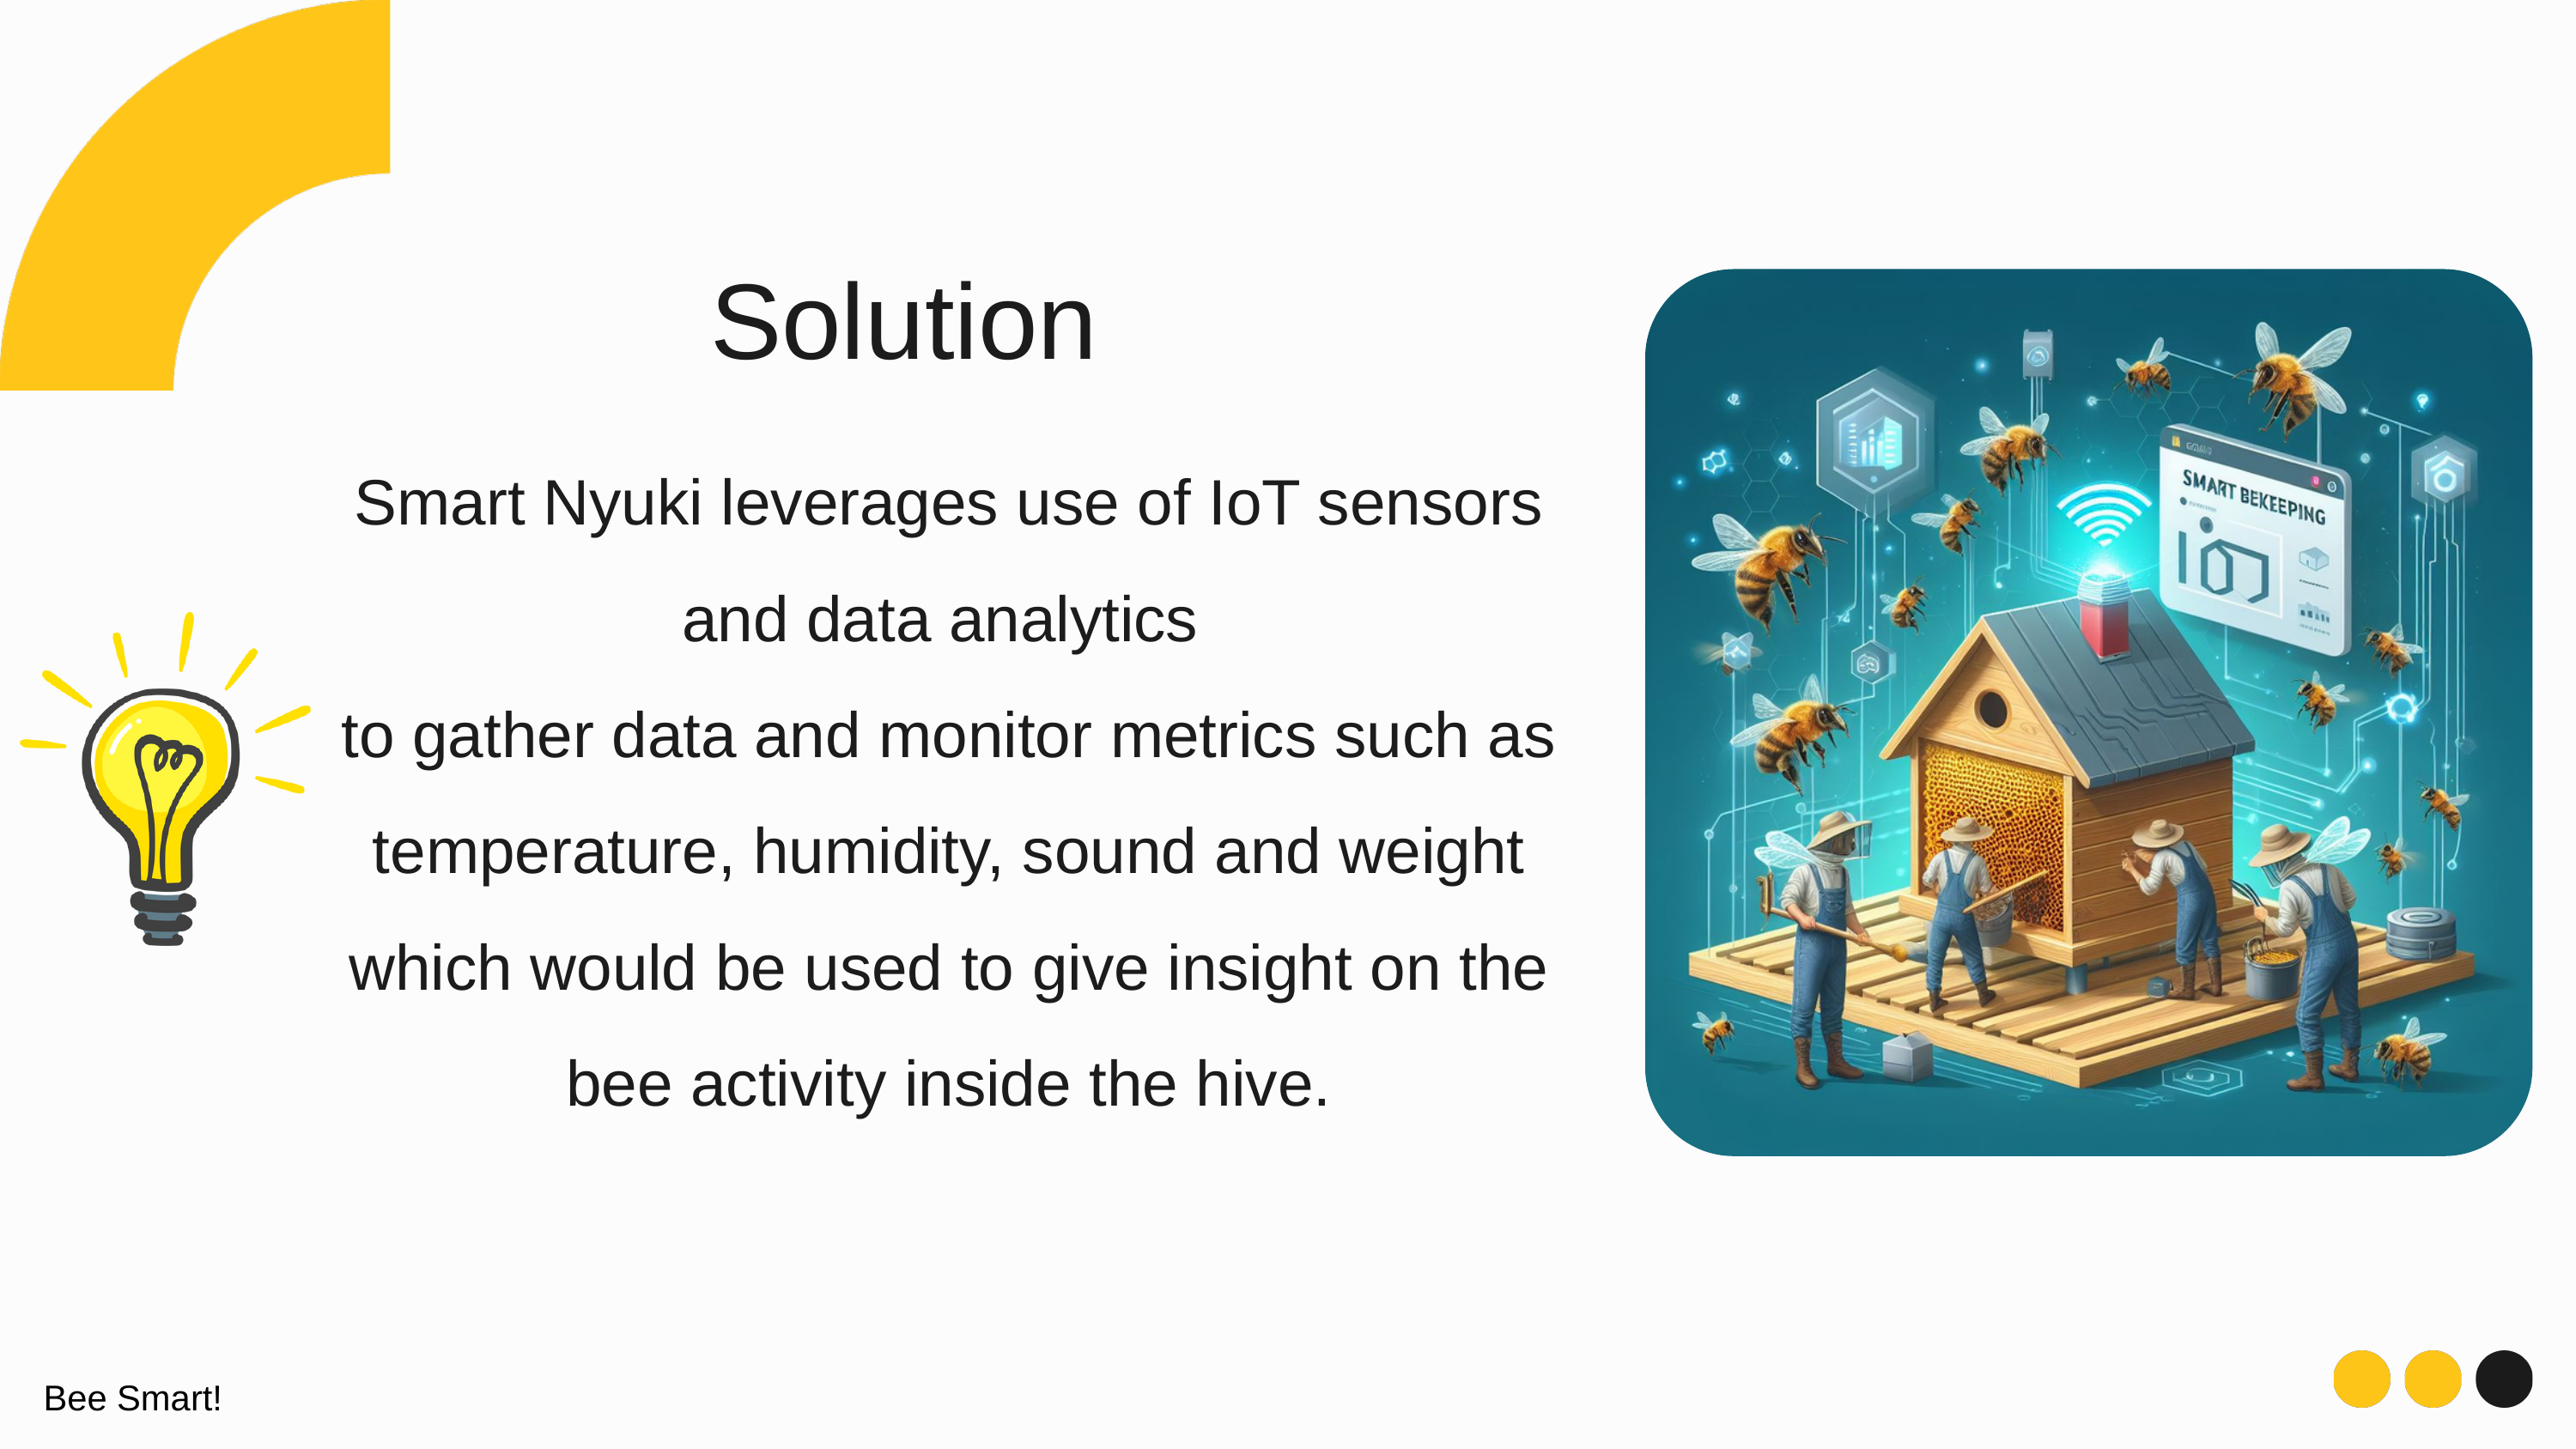

Solution

Smart Nyuki leverages use of IoT sensors and data analytics
to gather data and monitor metrics such as temperature, humidity, sound and weight which would be used to give insight on the bee activity inside the hive.

Bee Smart!